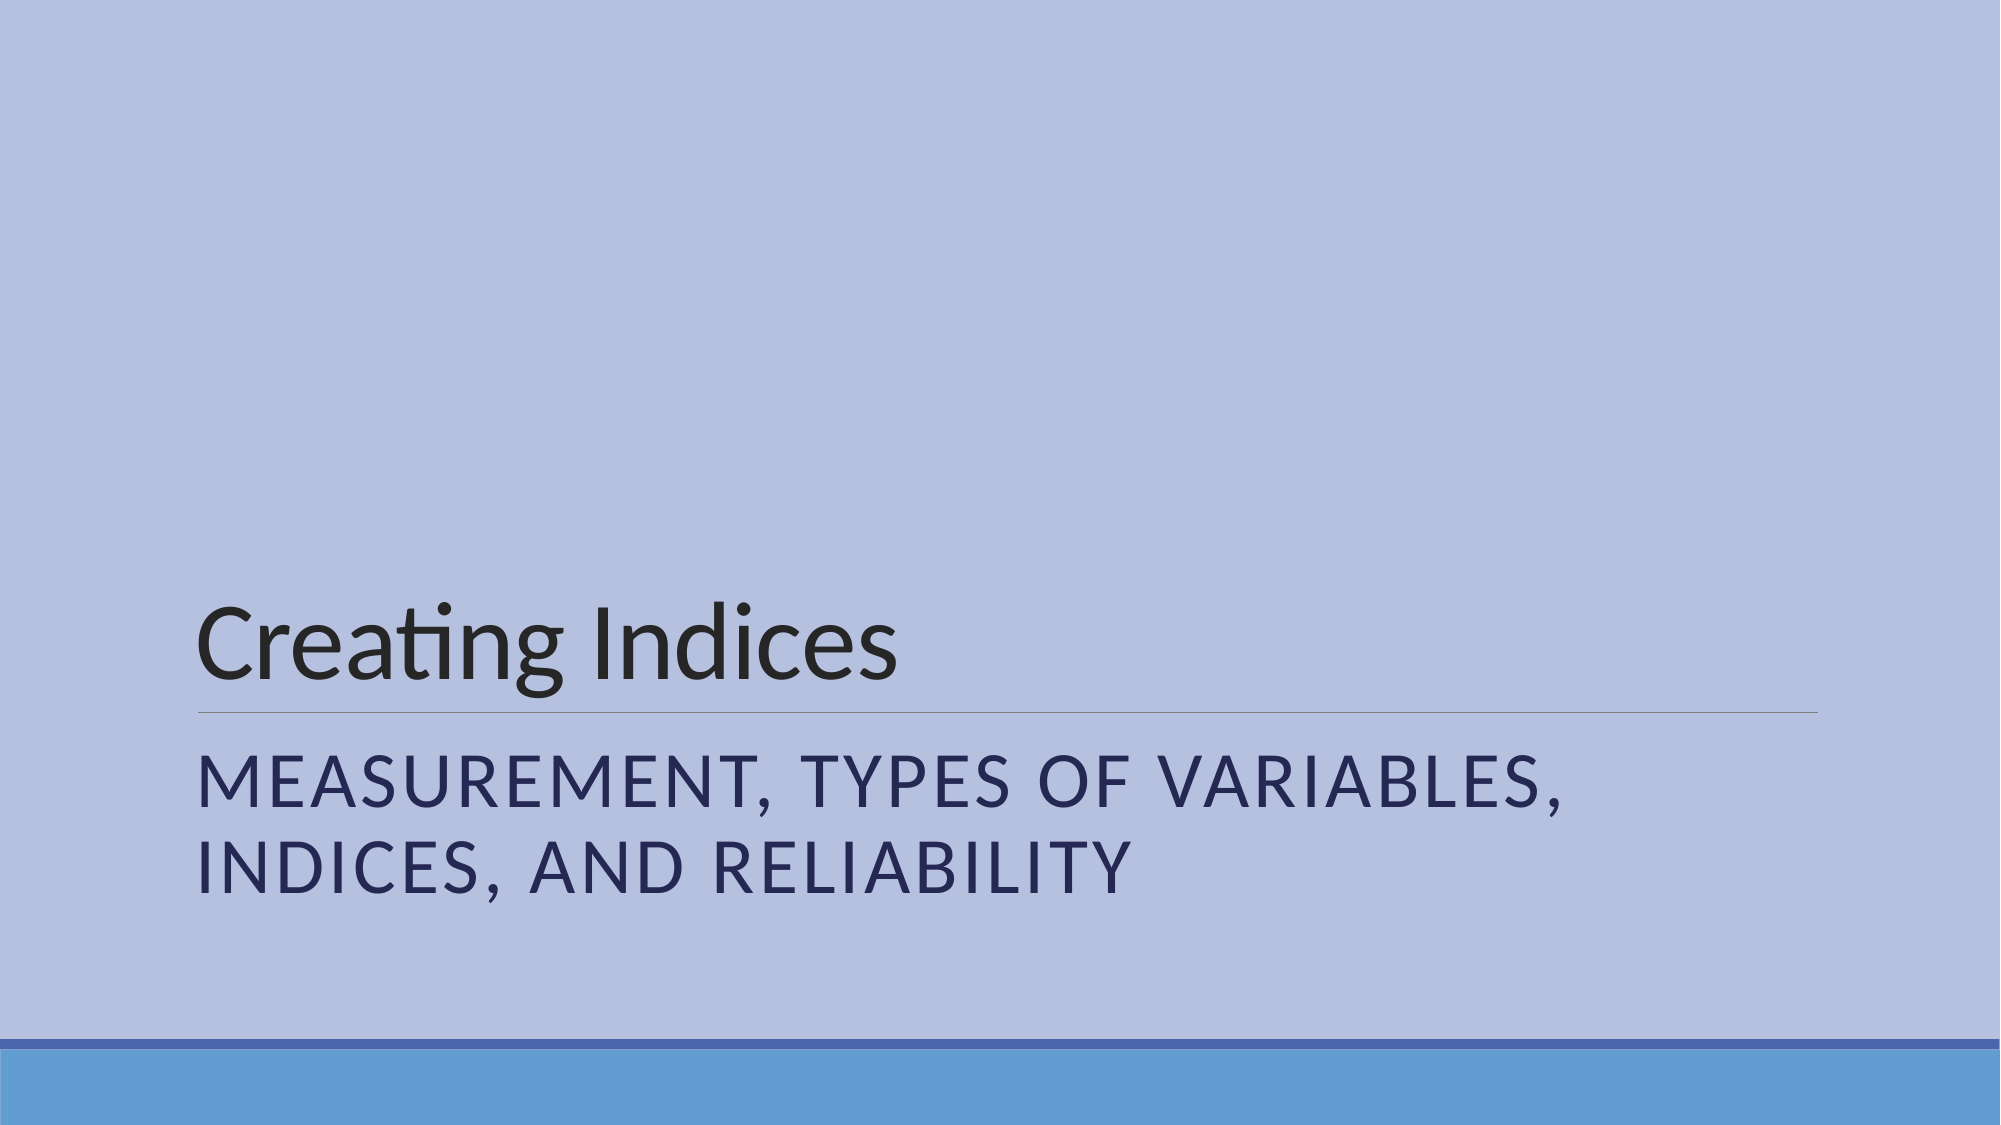

# Creating Indices
Measurement, Types of Variables, Indices, and Reliability